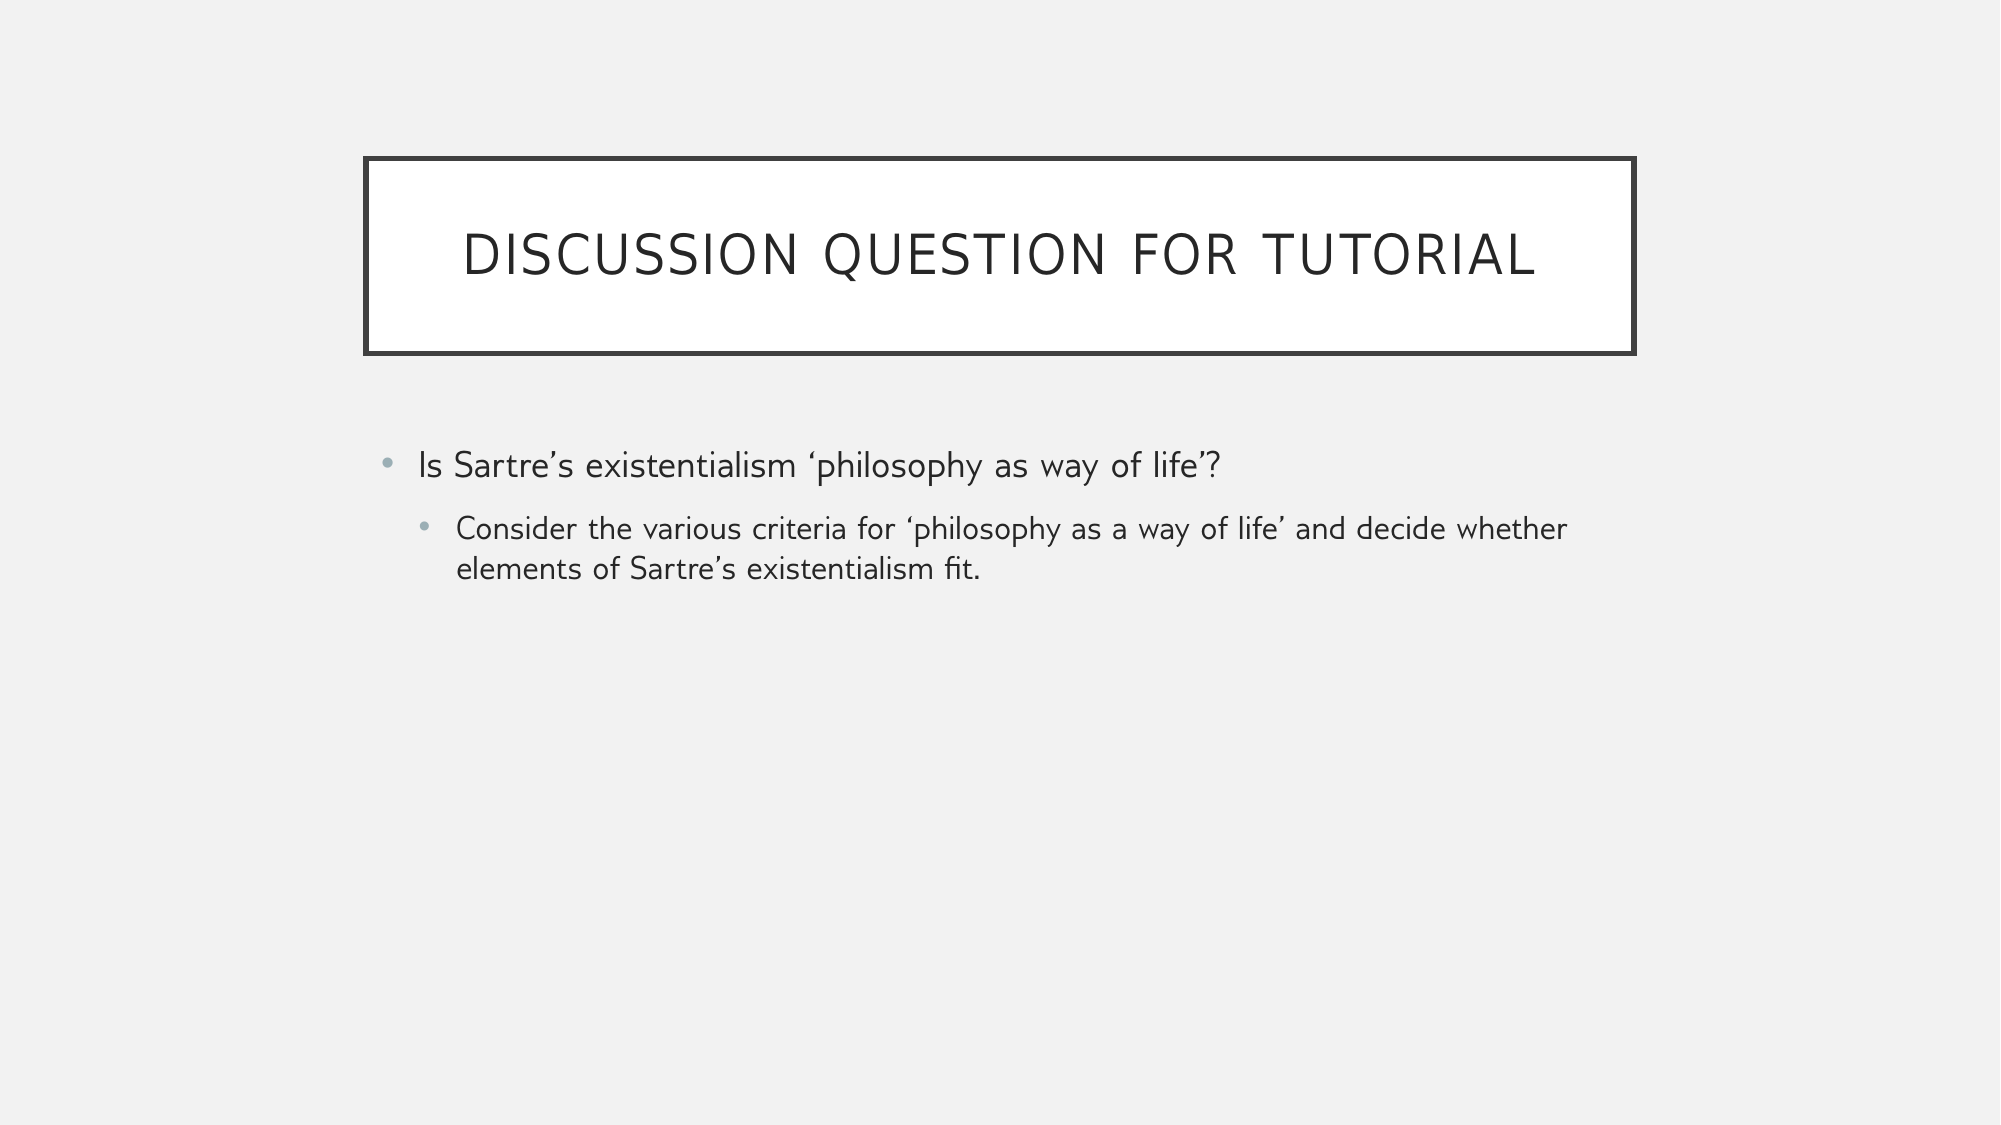

# Discussion question for tutorial
Is Sartre’s existentialism ‘philosophy as way of life’?
Consider the various criteria for ‘philosophy as a way of life’ and decide whether elements of Sartre’s existentialism fit.